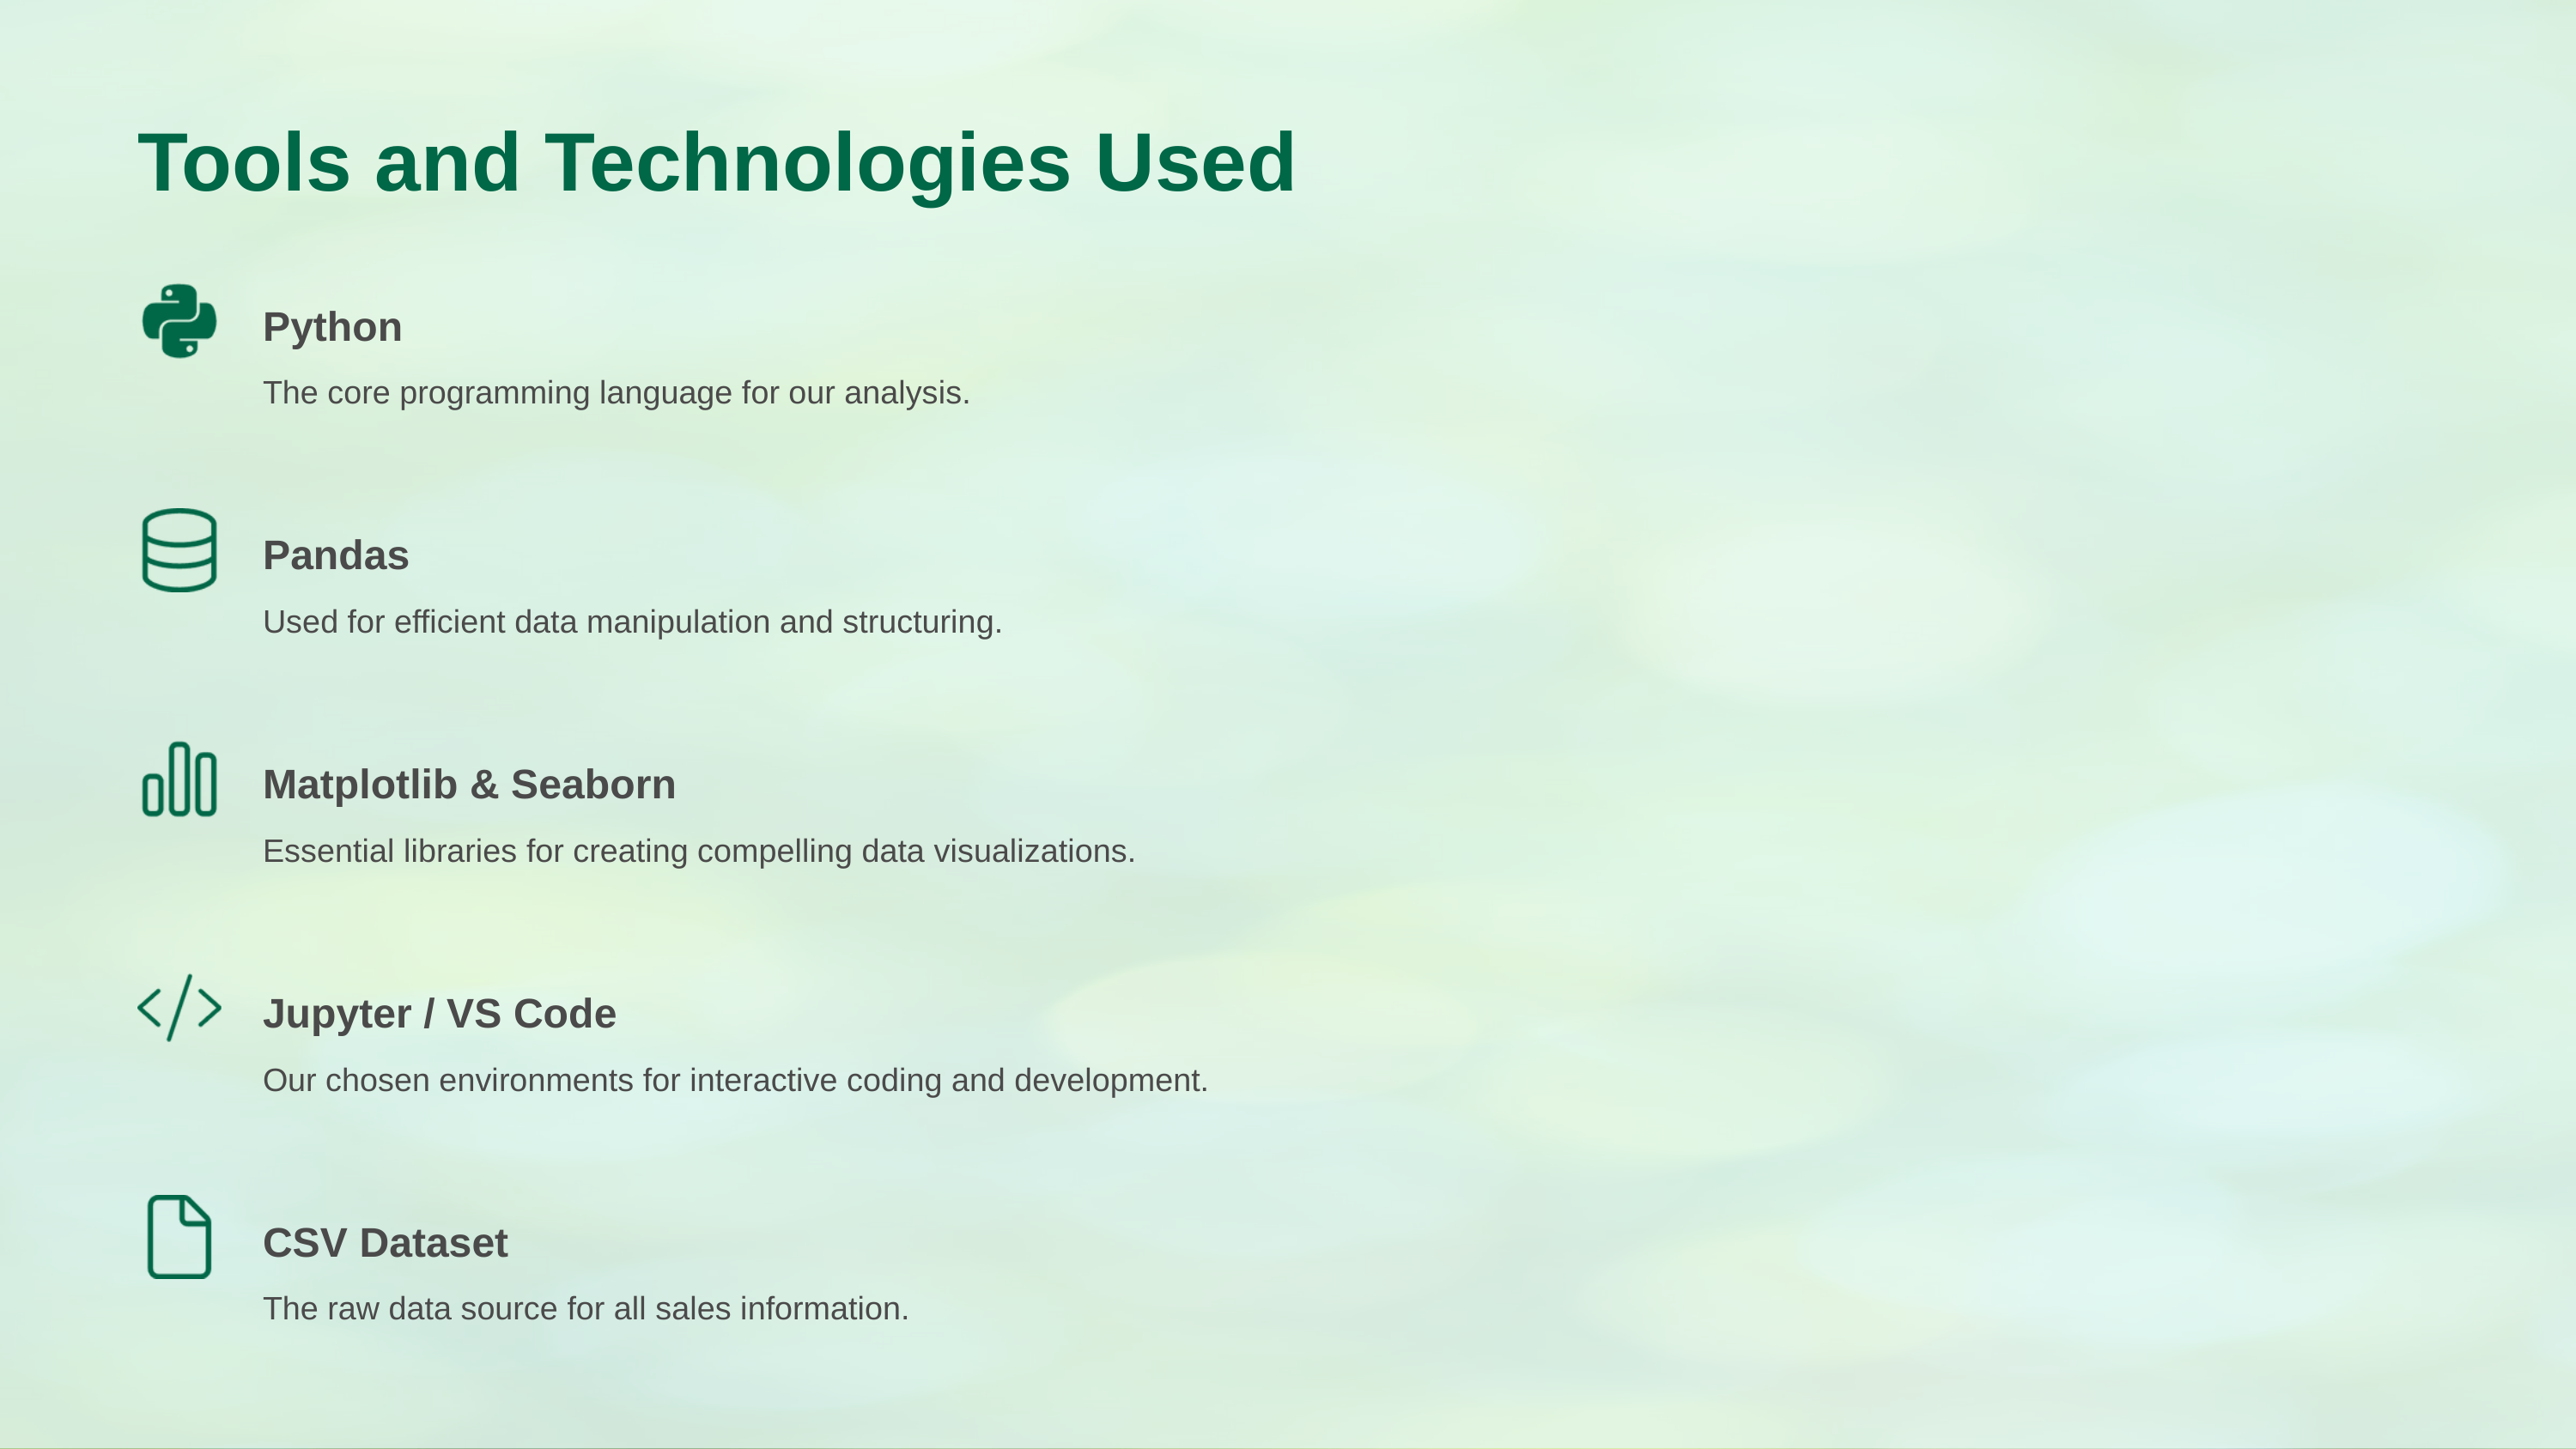

Tools and Technologies Used

Python
The core programming language for our analysis.

Pandas
Used for efficient data manipulation and structuring.

Matplotlib & Seaborn
Essential libraries for creating compelling data visualizations.

Jupyter / VS Code
Our chosen environments for interactive coding and development.

CSV Dataset
The raw data source for all sales information.